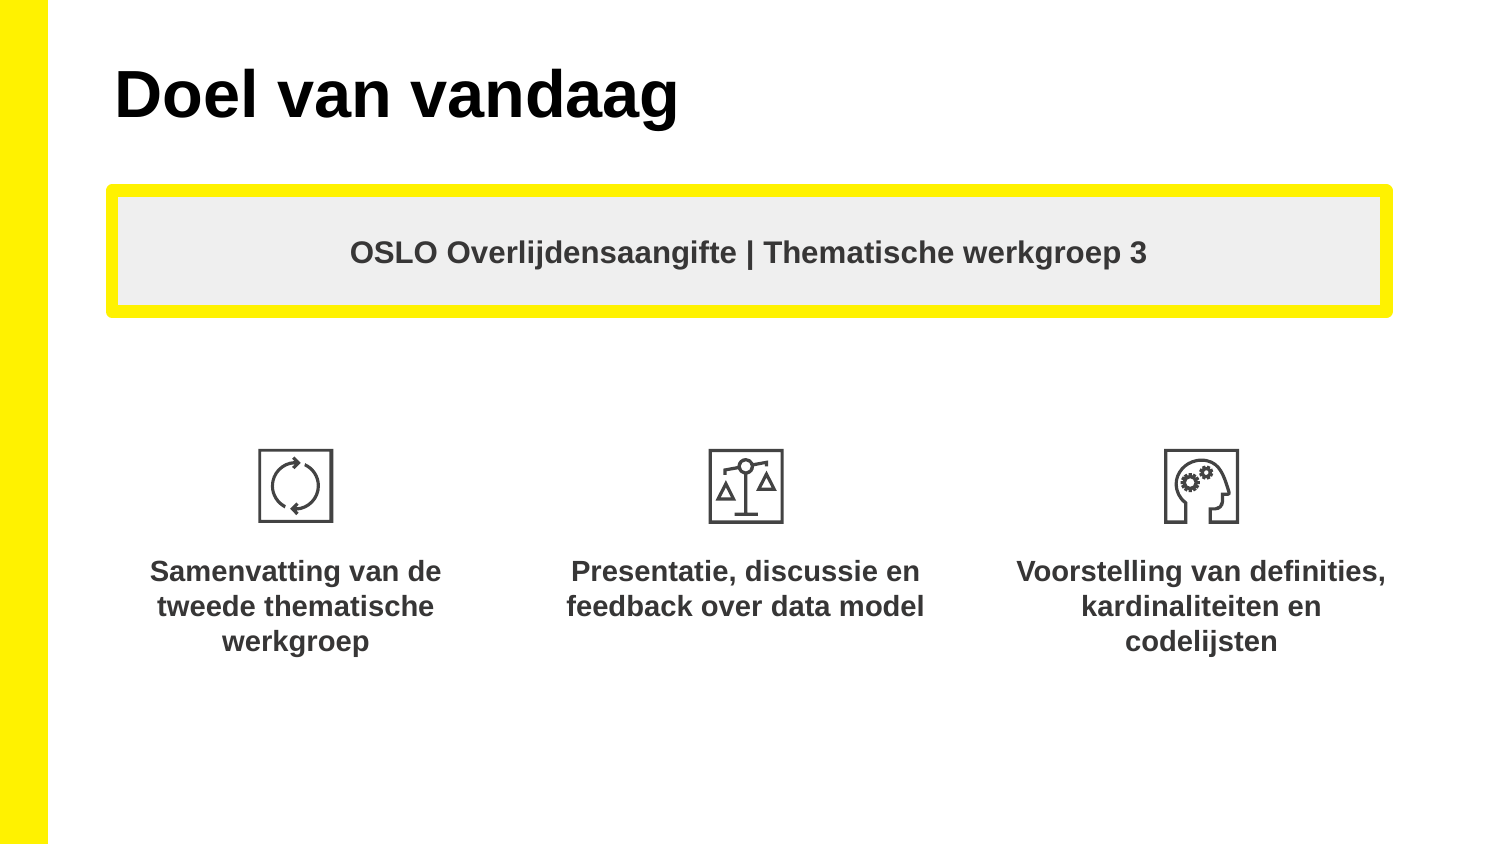

Doel van vandaag
OSLO Overlijdensaangifte | Thematische werkgroep 3

Samenvatting van de tweede thematische werkgroep
Presentatie, discussie en feedback over data model
Voorstelling van definities, kardinaliteiten en codelijsten